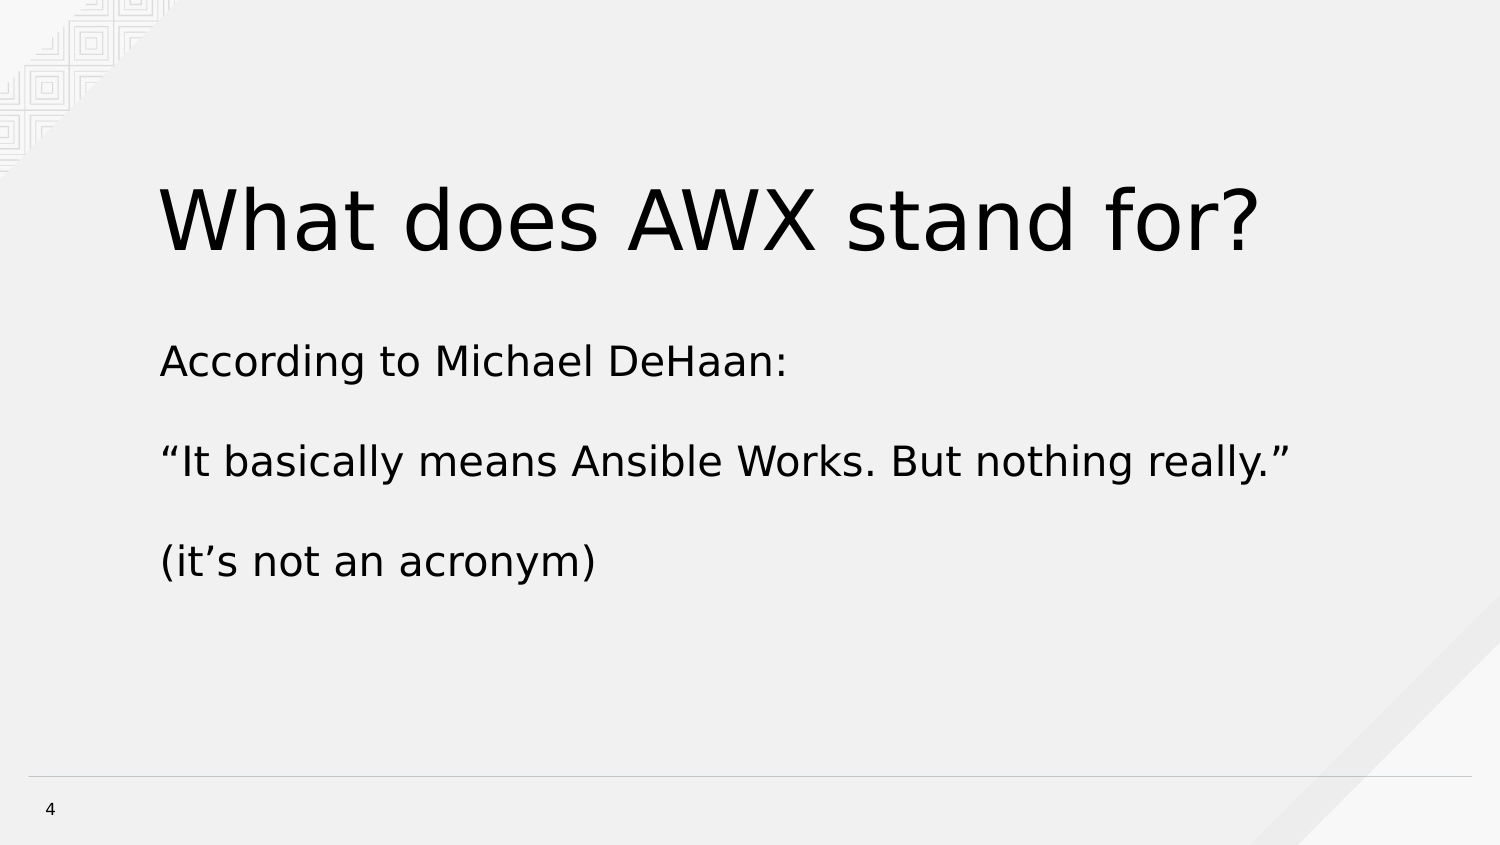

# What does AWX stand for?
According to Michael DeHaan:

“It basically means Ansible Works. But nothing really.”

(it’s not an acronym)
4